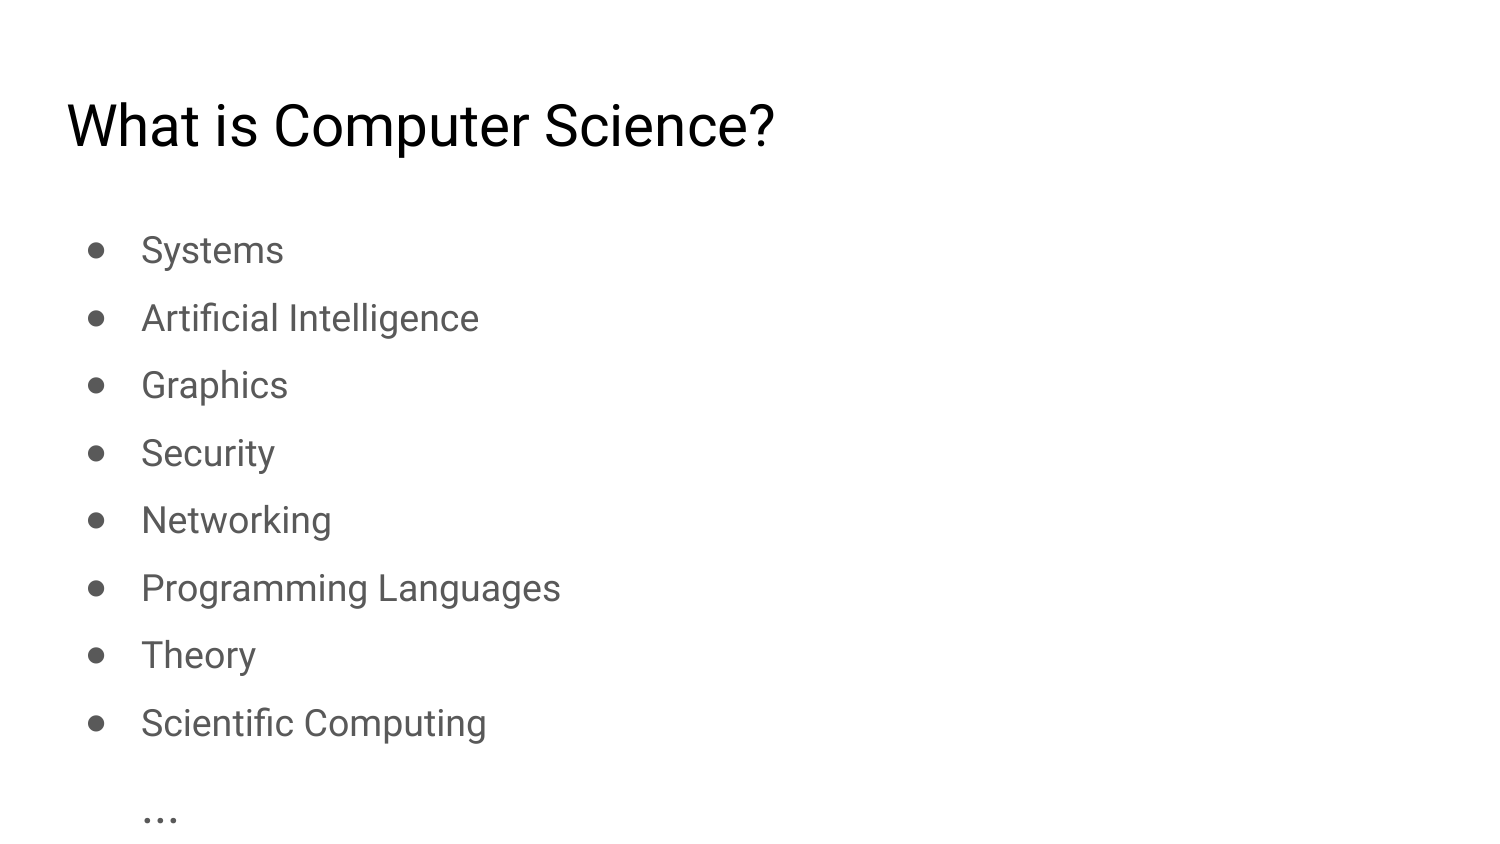

# What is Computer Science?
Systems
Artificial Intelligence
Graphics
Security
Networking
Programming Languages
Theory
Scientific Computing
...